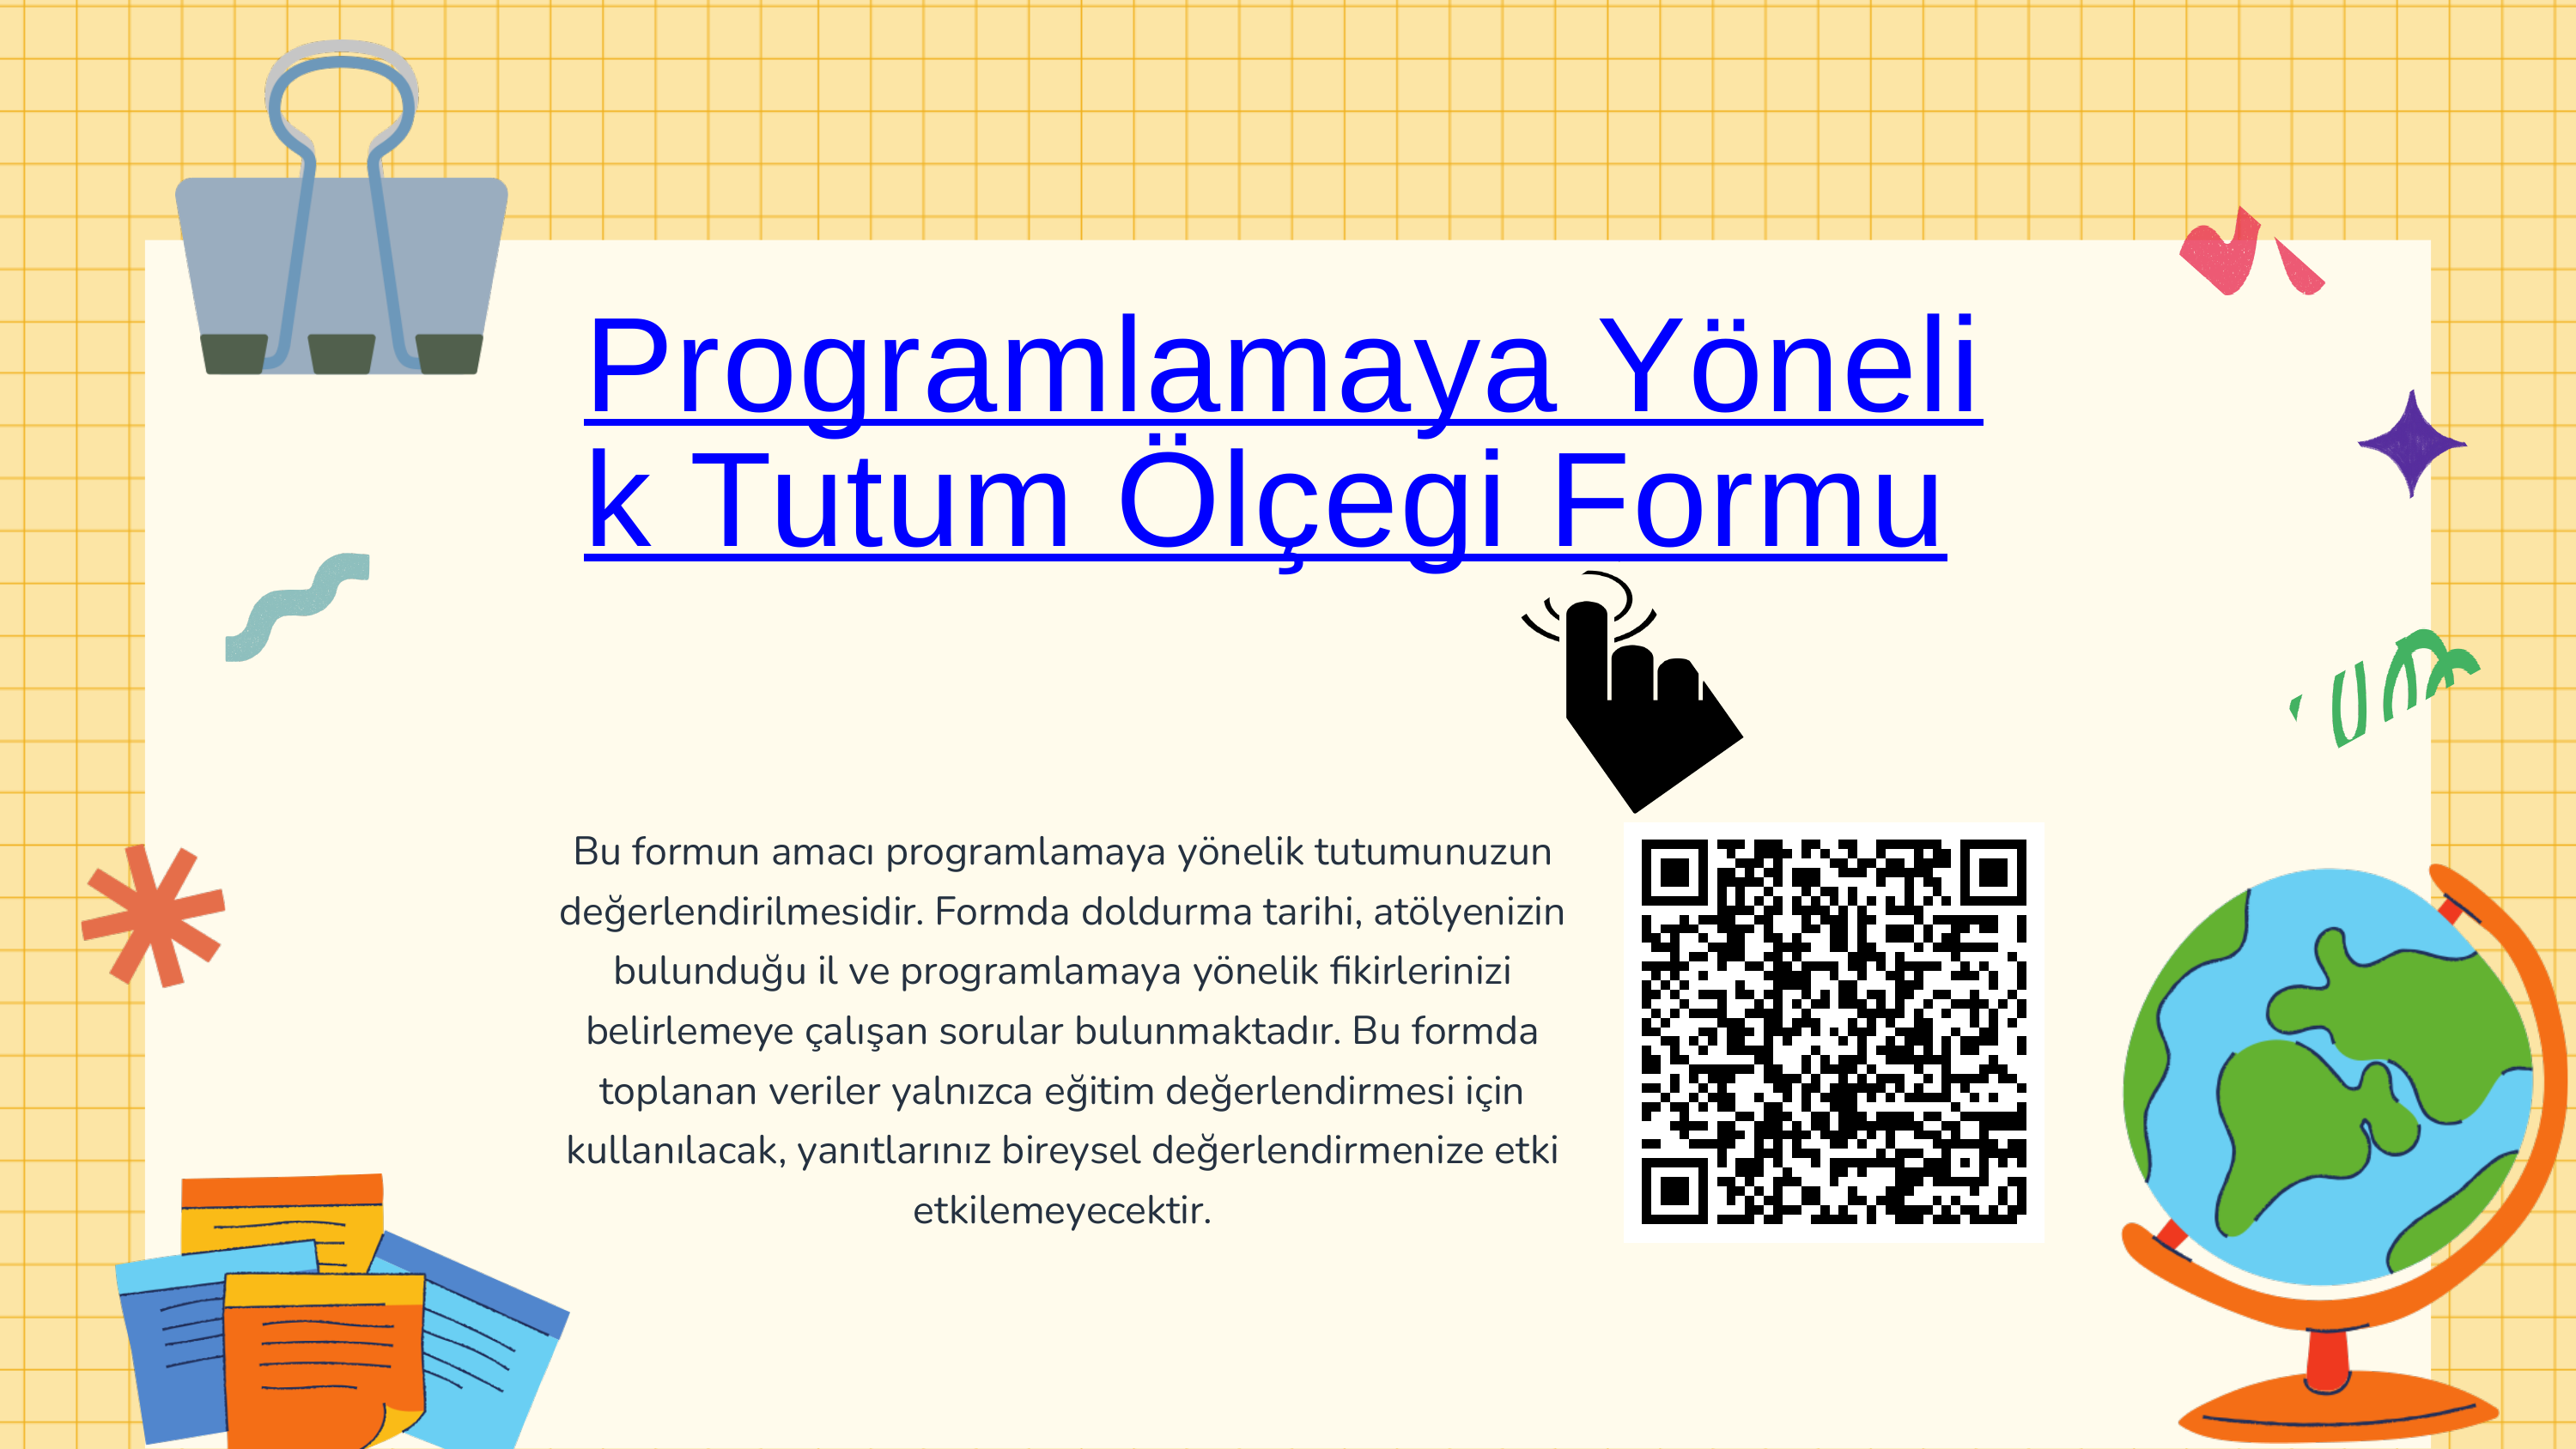

Programlamaya Yönelik Tutum Ölçegi Formu

Bu formun amacı programlamaya yönelik tutumunuzun değerlendirilmesidir. Formda doldurma tarihi, atölyenizin bulunduğu il ve programlamaya yönelik fikirlerinizi belirlemeye çalışan sorular bulunmaktadır. Bu formda toplanan veriler yalnızca eğitim değerlendirmesi için kullanılacak, yanıtlarınız bireysel değerlendirmenize etki etkilemeyecektir.